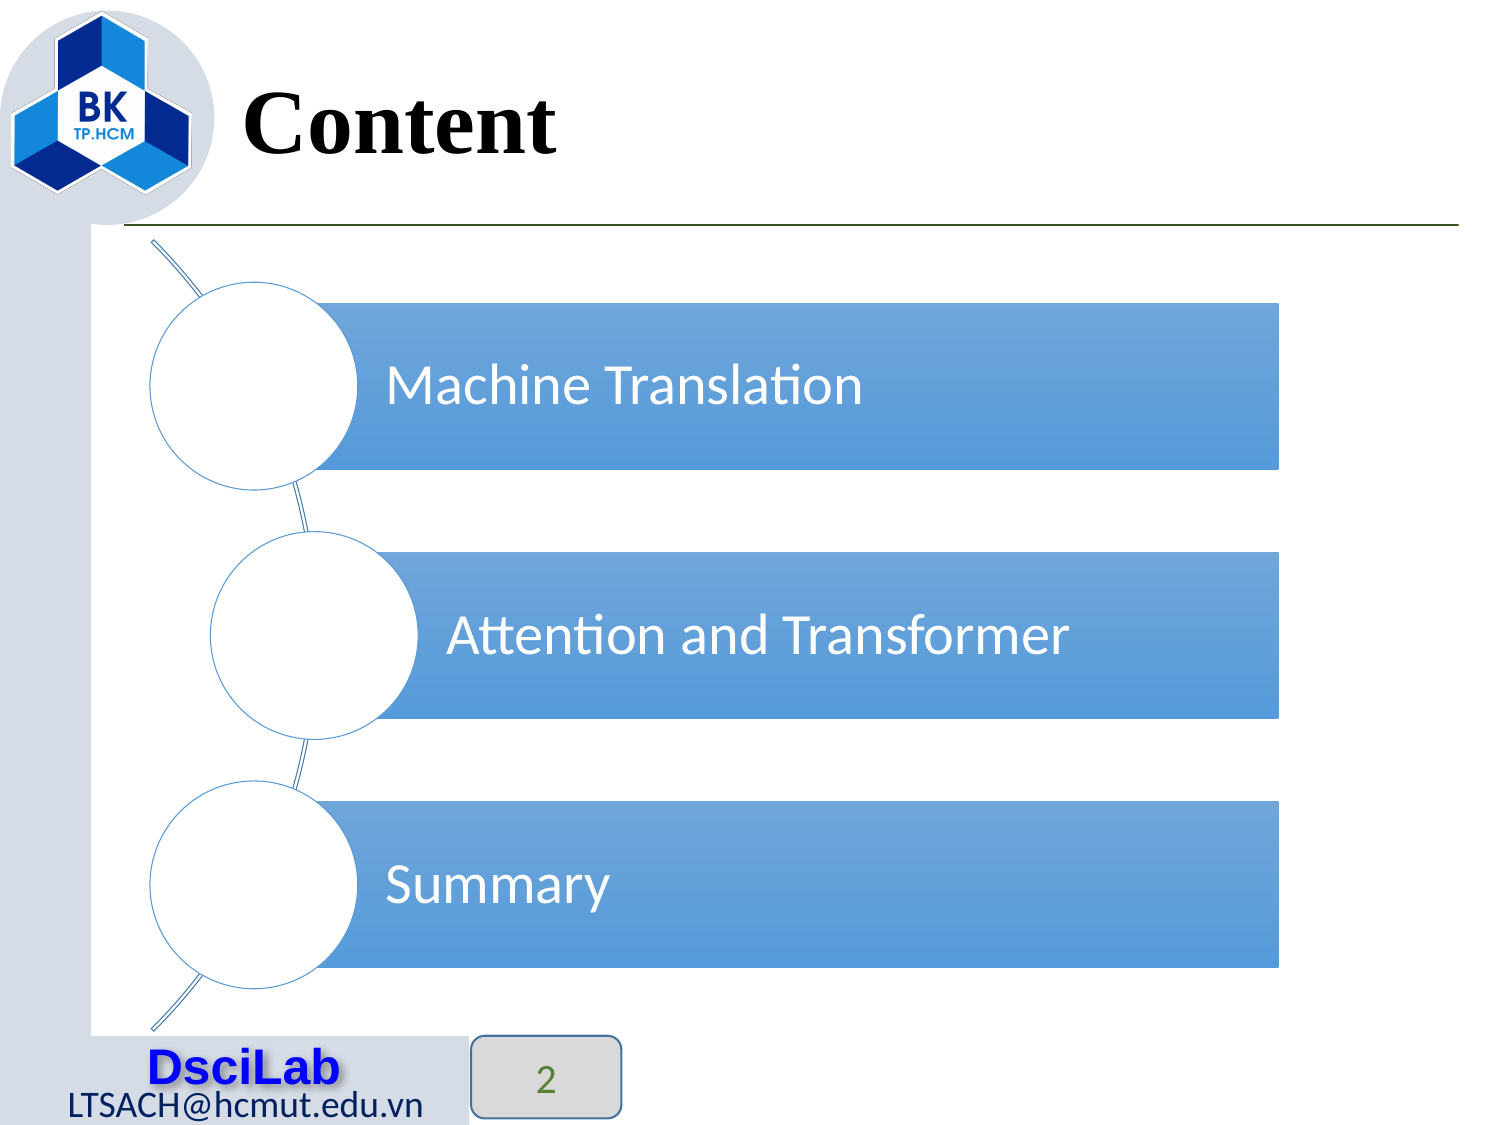

# Content
Machine Translation
Attention and Transformer
Summary